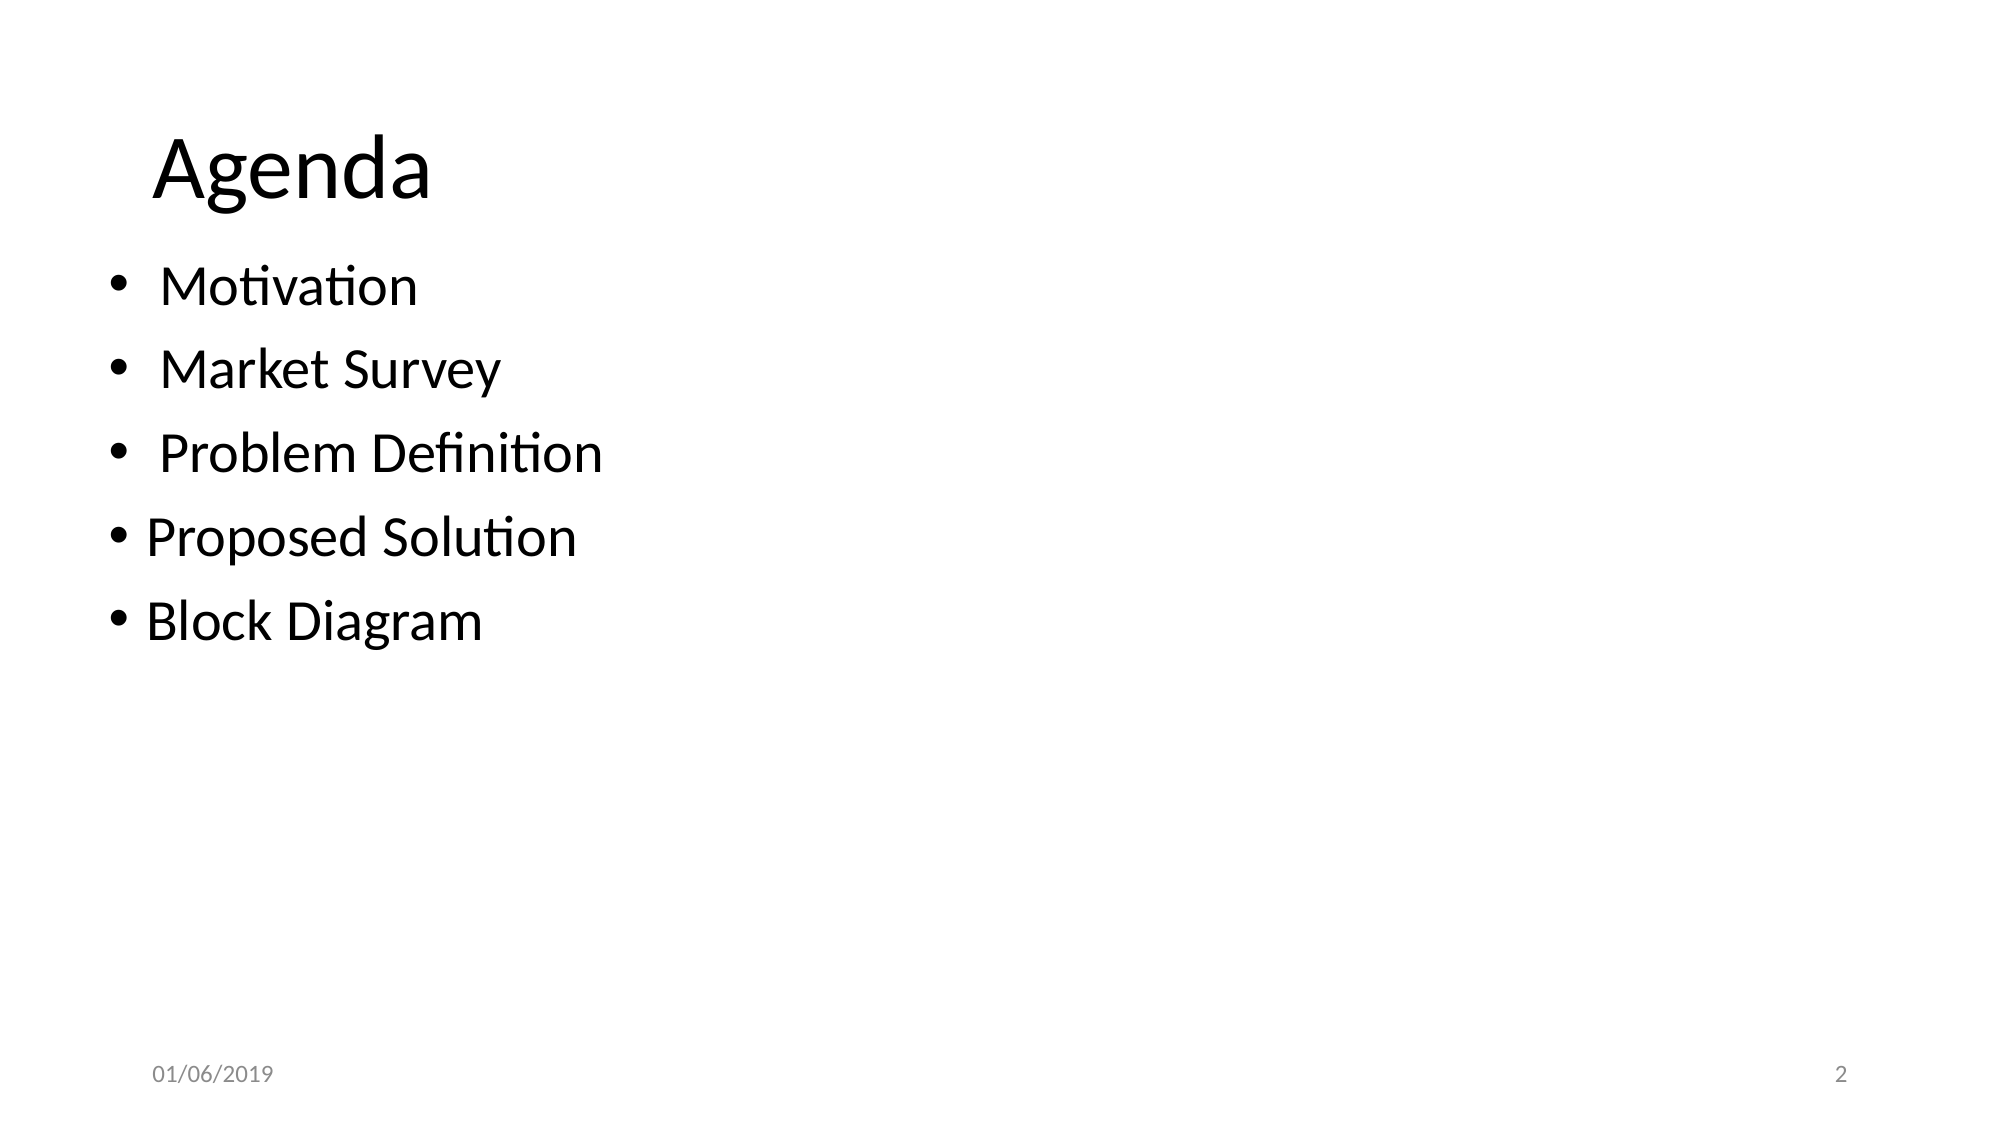

# Agenda
 Motivation
 Market Survey
 Problem Definition
Proposed Solution
Block Diagram

01/06/2019
2